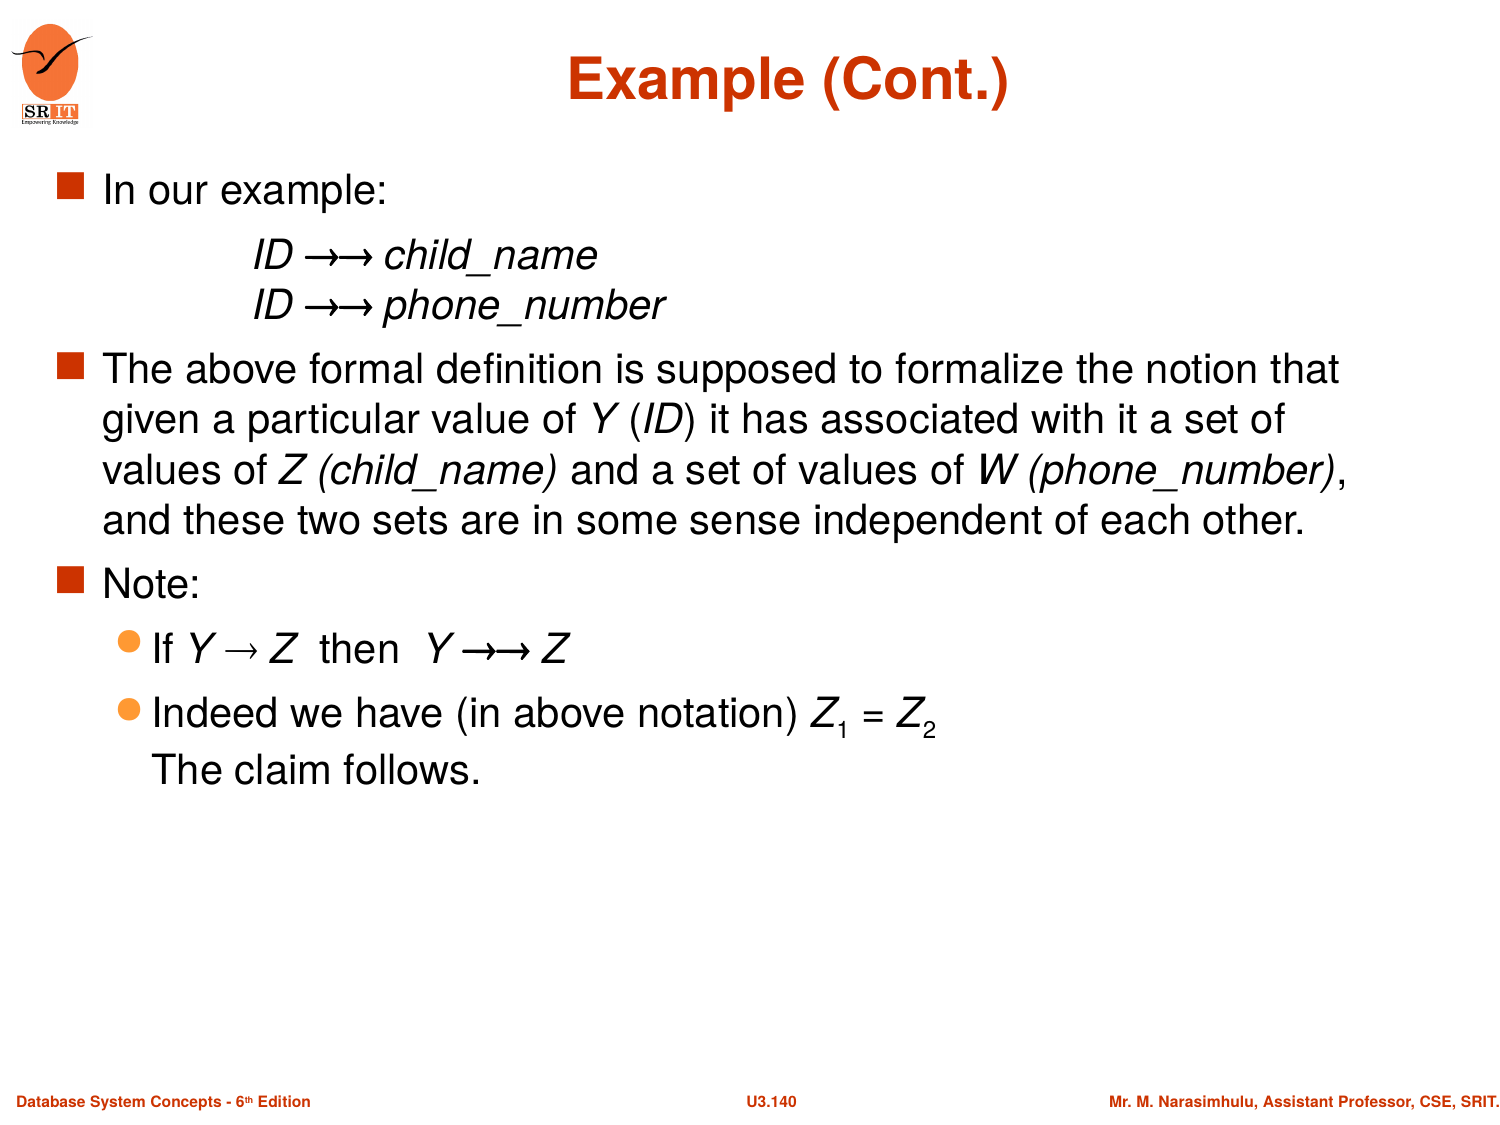

# Example (Cont.)
In our example:
		ID →→ child_name
	ID →→ phone_number
The above formal definition is supposed to formalize the notion that given a particular value of Y (ID) it has associated with it a set of values of Z (child_name) and a set of values of W (phone_number), and these two sets are in some sense independent of each other.
Note:
If Y → Z  then  Y →→ Z
Indeed we have (in above notation) Z1 = Z2
The claim follows.